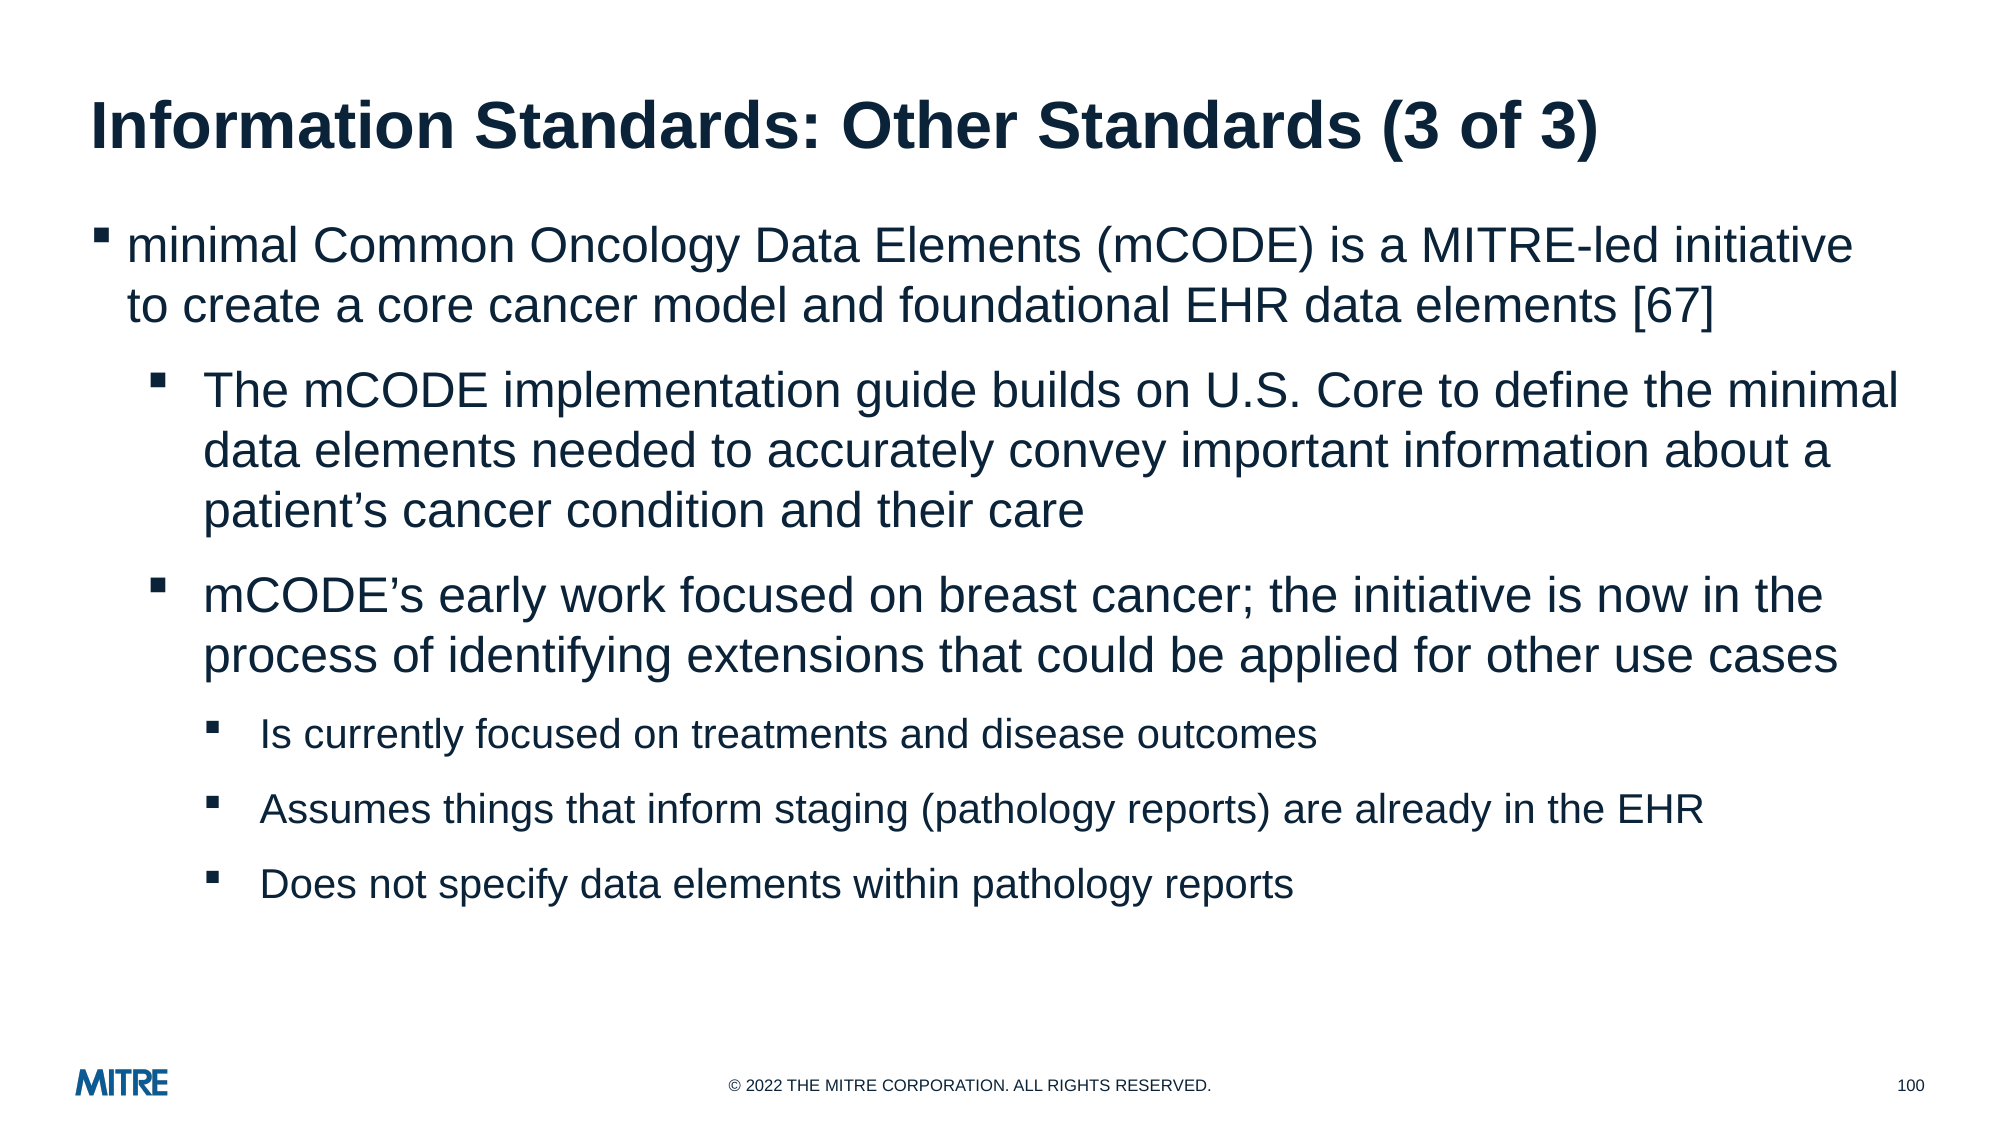

# Information Standards: Other Standards (3 of 3)
minimal Common Oncology Data Elements (mCODE) is a MITRE-led initiative to create a core cancer model and foundational EHR data elements [67]
The mCODE implementation guide builds on U.S. Core to define the minimal data elements needed to accurately convey important information about a patient’s cancer condition and their care
mCODE’s early work focused on breast cancer; the initiative is now in the process of identifying extensions that could be applied for other use cases
Is currently focused on treatments and disease outcomes
Assumes things that inform staging (pathology reports) are already in the EHR
Does not specify data elements within pathology reports
100